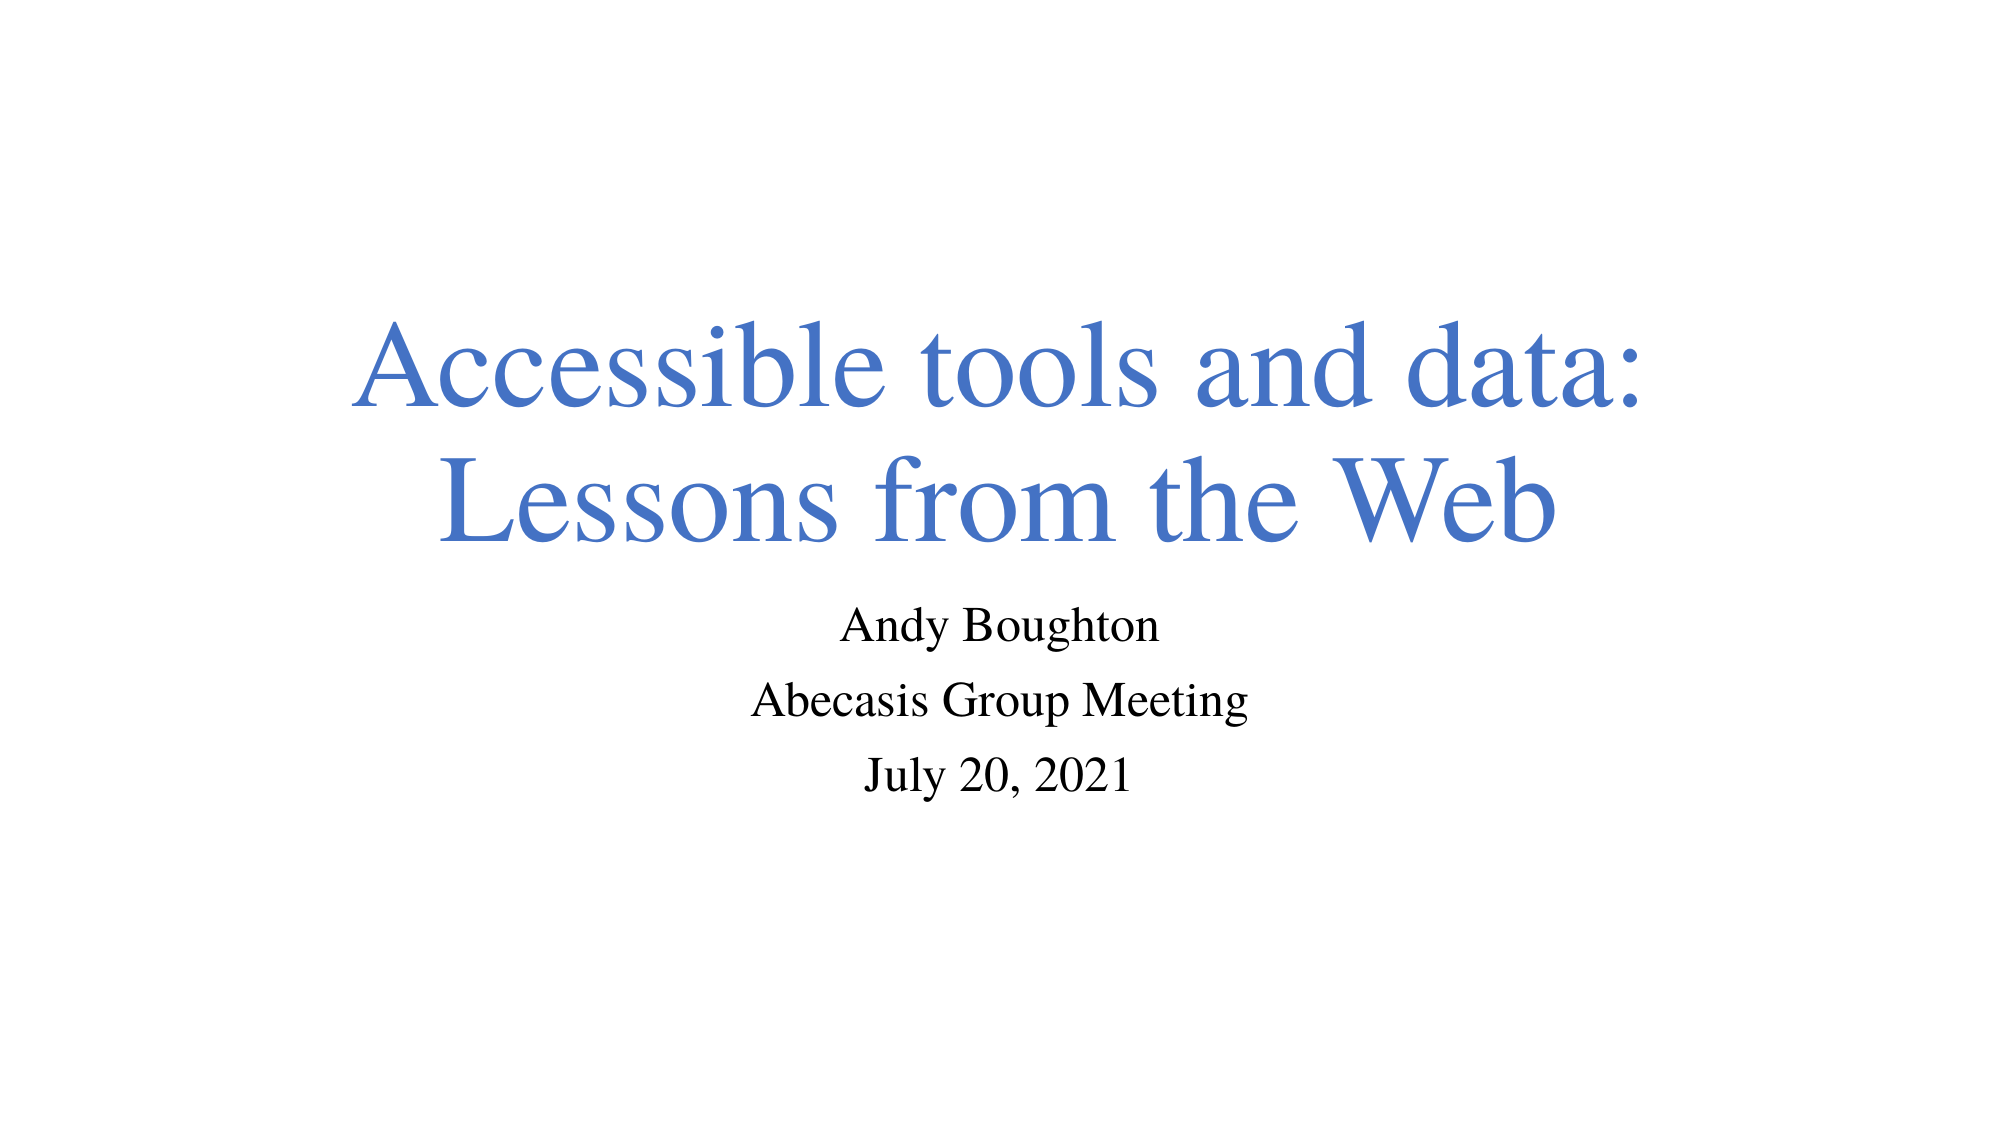

# Accessible tools and data: Lessons from the Web
Andy Boughton
Abecasis Group Meeting
July 20, 2021